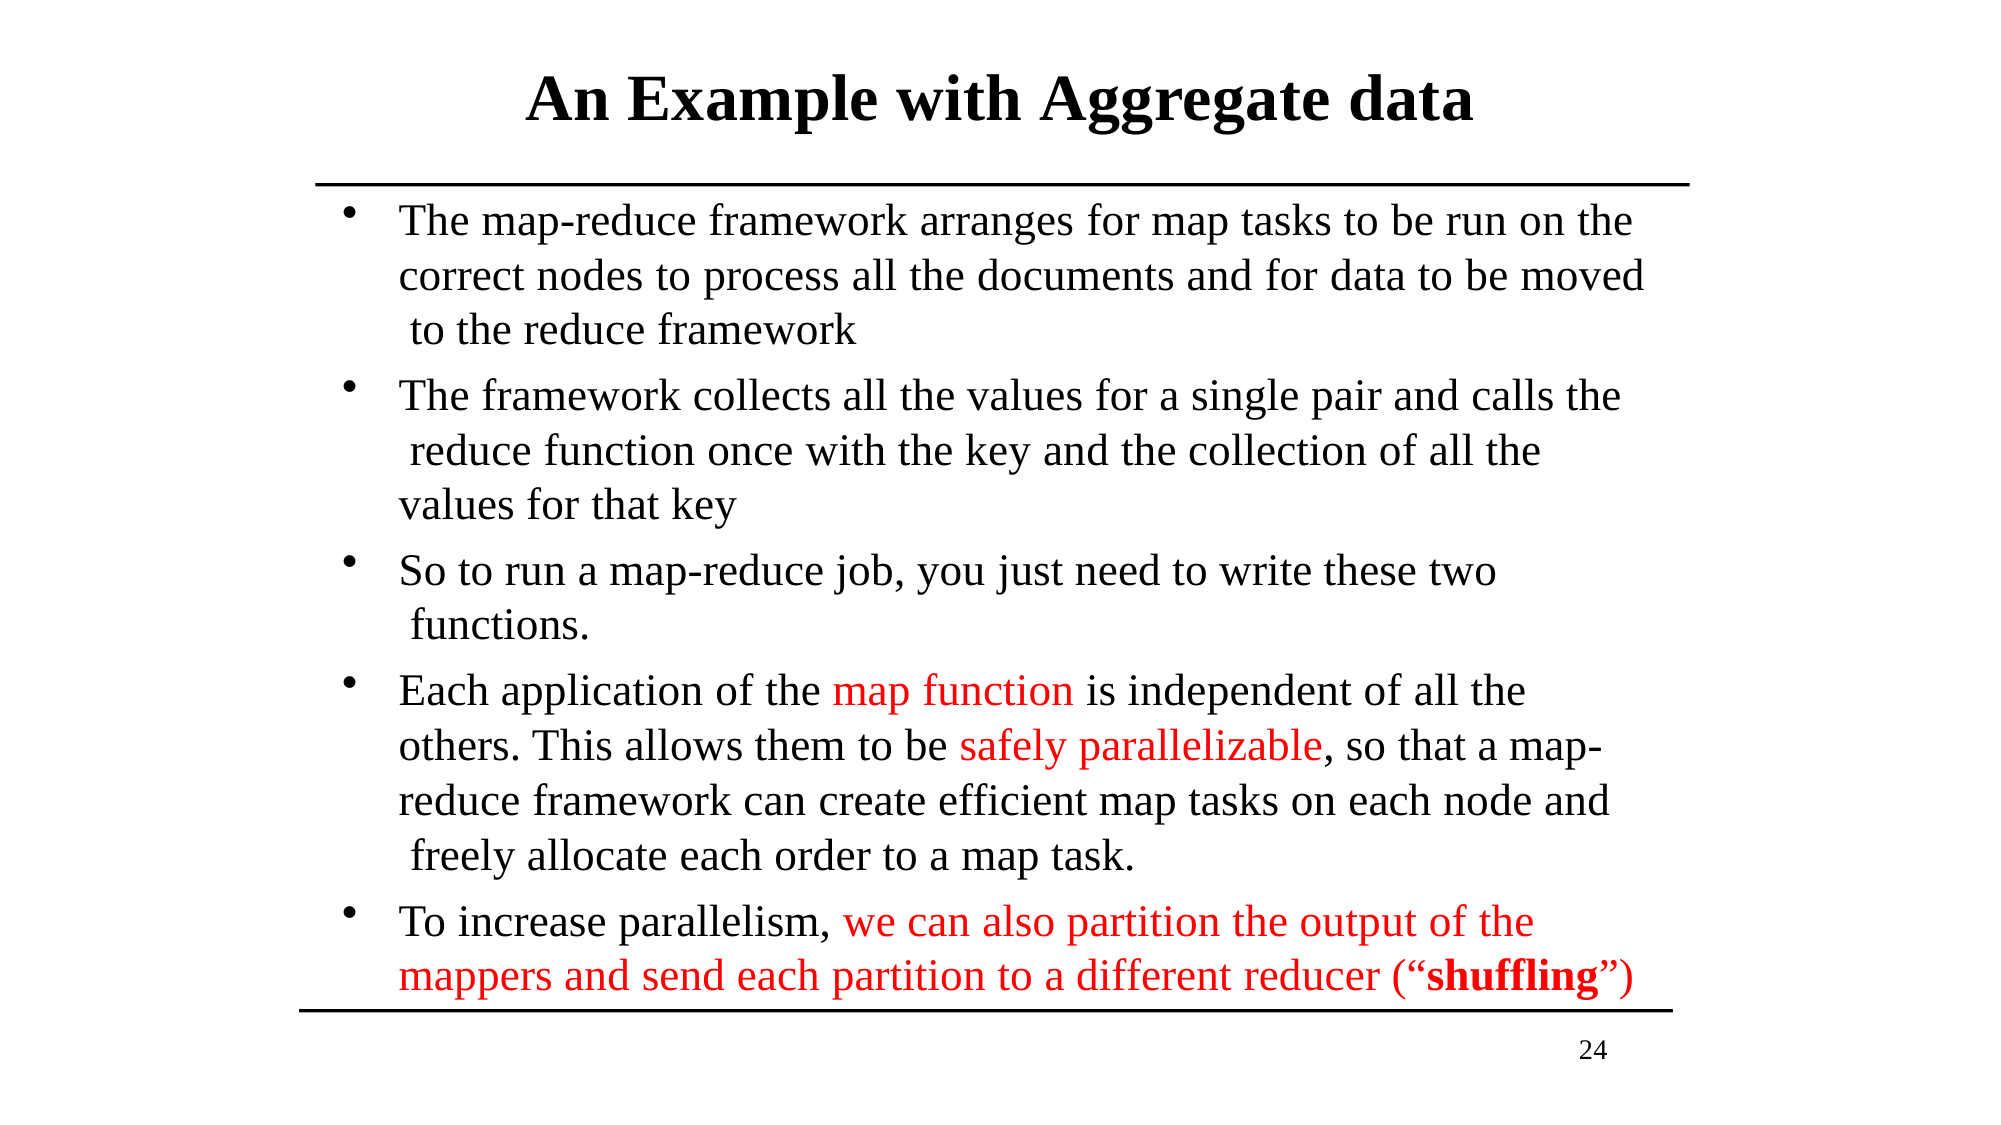

# An Example with Aggregate data

The map-reduce framework arranges for map tasks to be run on the  correct nodes to process all the documents and for data to be moved  to the reduce framework
The framework collects all the values for a single pair and calls the  reduce function once with the key and the collection of all the  values for that key
So to run a map-reduce job, you just need to write these two  functions.
Each application of the map function is independent of all the  others. This allows them to be safely parallelizable, so that a map-  reduce framework can create efficient map tasks on each node and  freely allocate each order to a map task.
To increase parallelism, we can also partition the output of the  mappers and send each partition to a different reducer (“shuffling”)

24